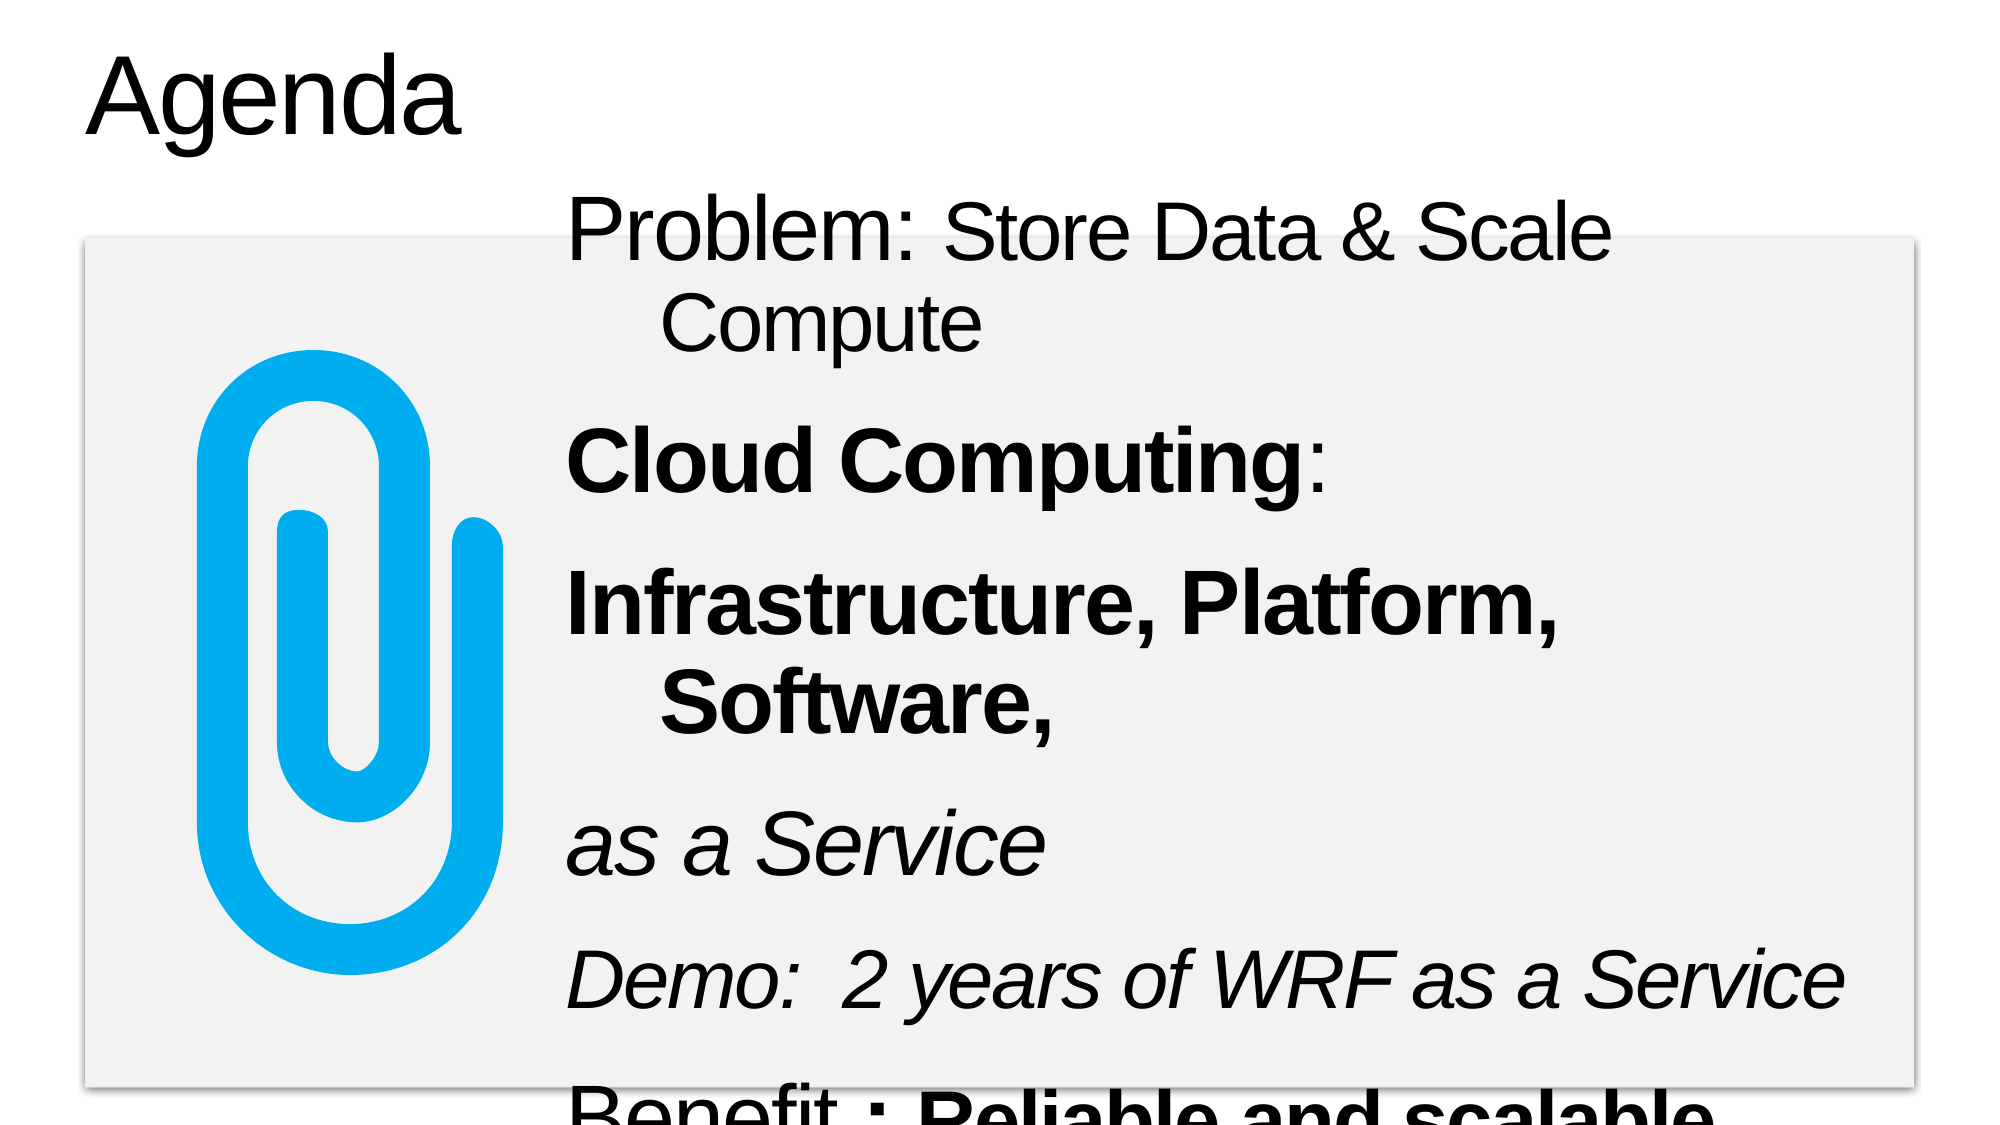

# Agenda
Problem: Store Data & Scale Compute
Cloud Computing:
Infrastructure, Platform, Software,
as a Service
Demo:  2 years of WRF as a Service
Benefit : Reliable and scalable